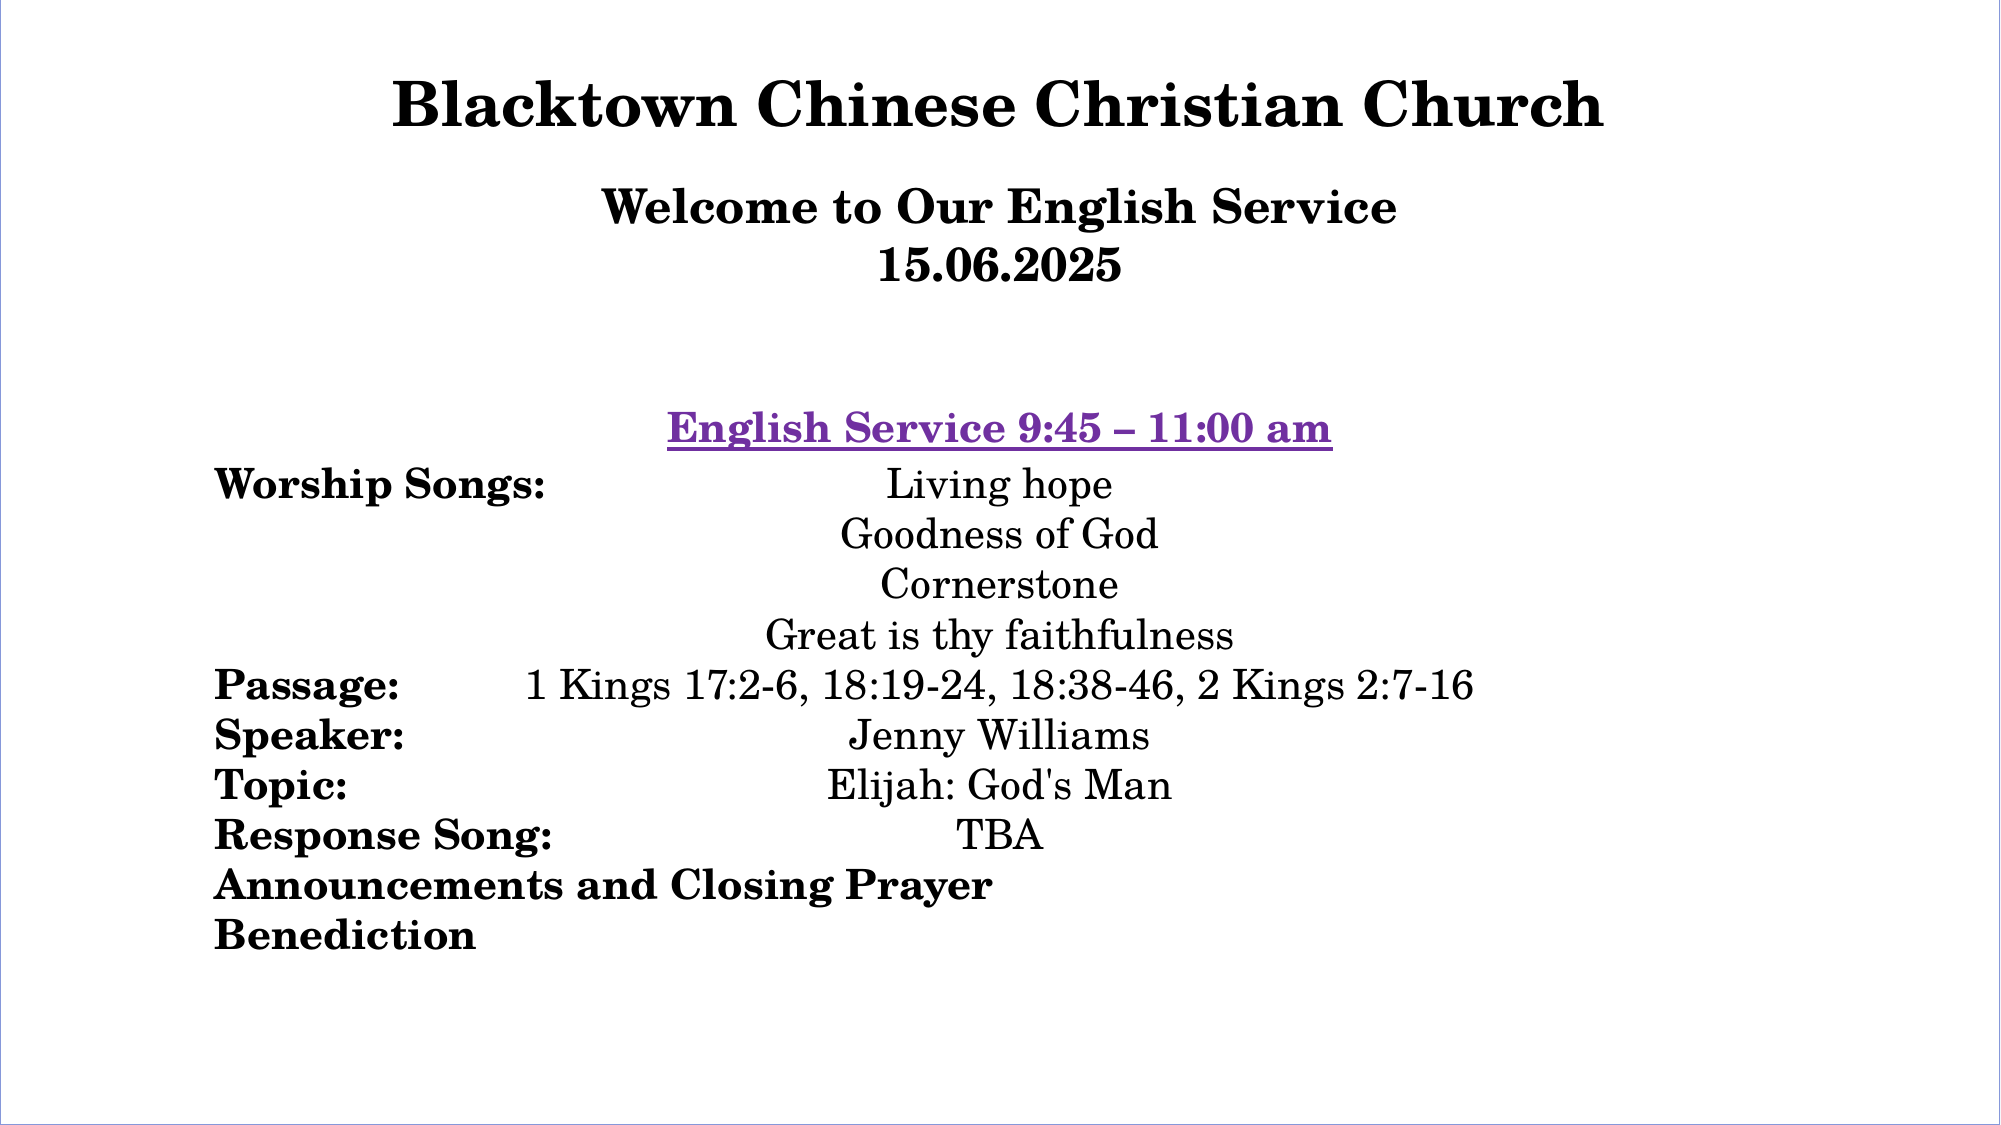

Blacktown Chinese Christian Church
Welcome to Our English Service
15.06.2025
English Service 9:45 – 11:00 am
Worship Songs:
Passage:
Speaker:
Topic:
Response Song:
Announcements and Closing Prayer
Benediction
Living hope
Goodness of God
Cornerstone
Great is thy faithfulness
1 Kings 17:2-6, 18:19-24, 18:38-46, 2 Kings 2:7-16
Jenny Williams
Elijah: God's Man
TBA